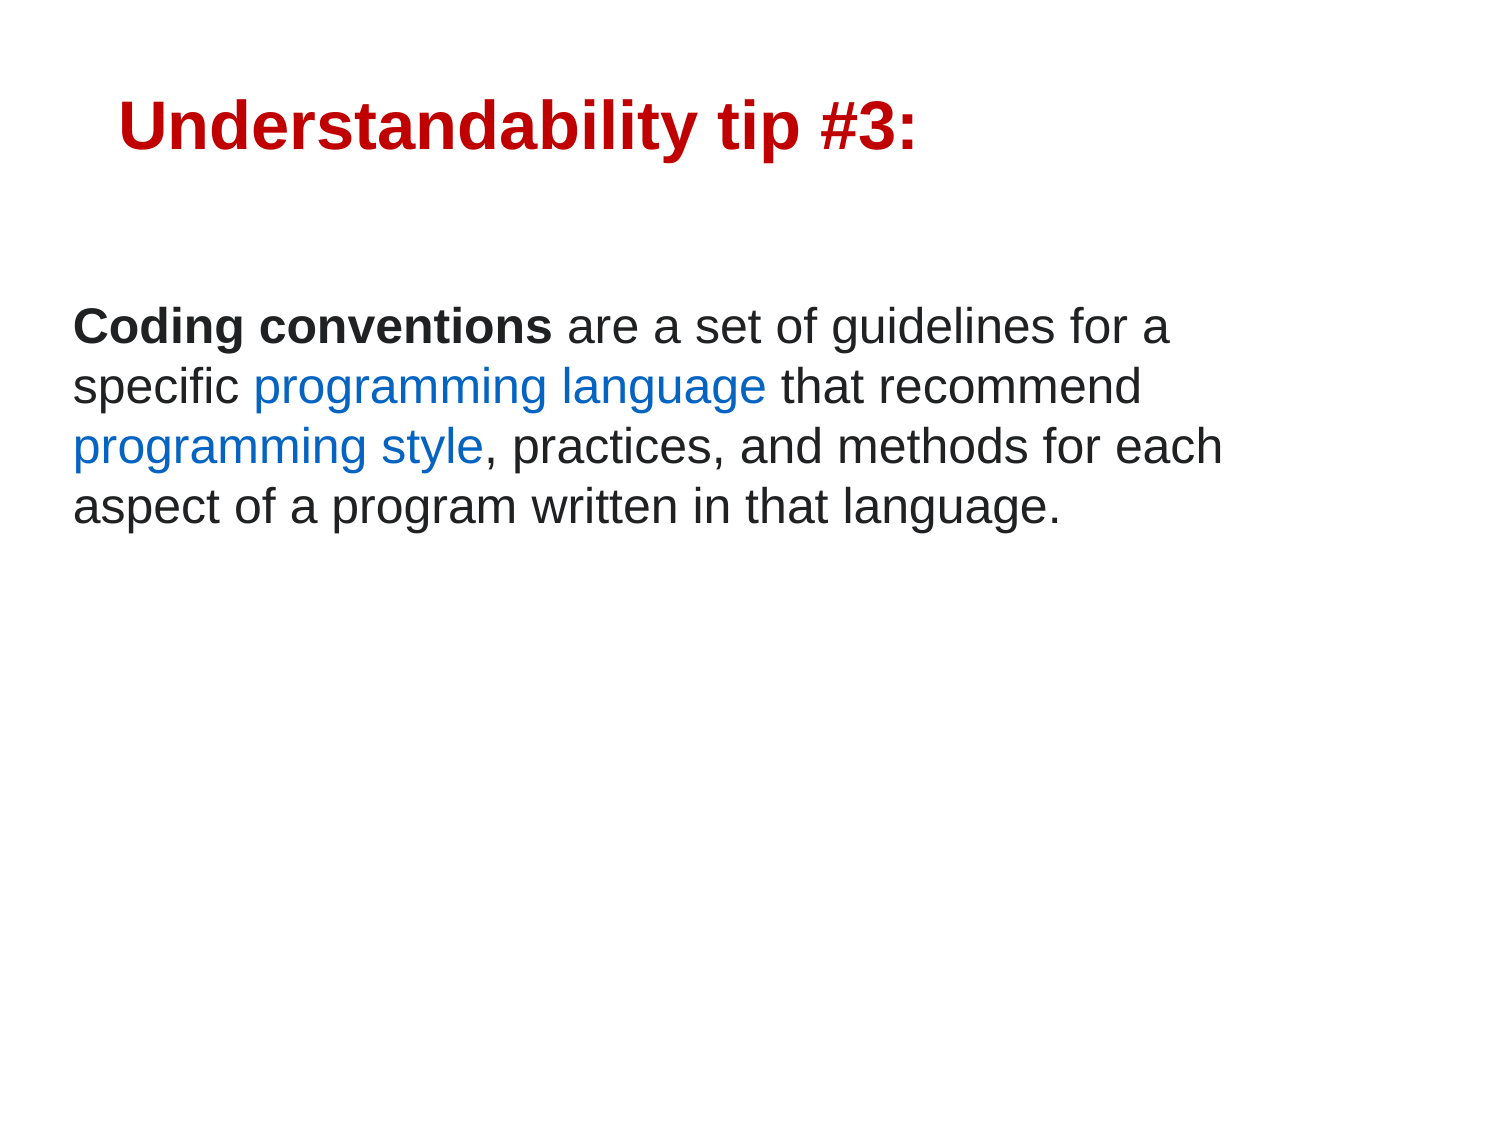

# Understandability tip #3:
Coding conventions are a set of guidelines for a specific programming language that recommend programming style, practices, and methods for each aspect of a program written in that language.